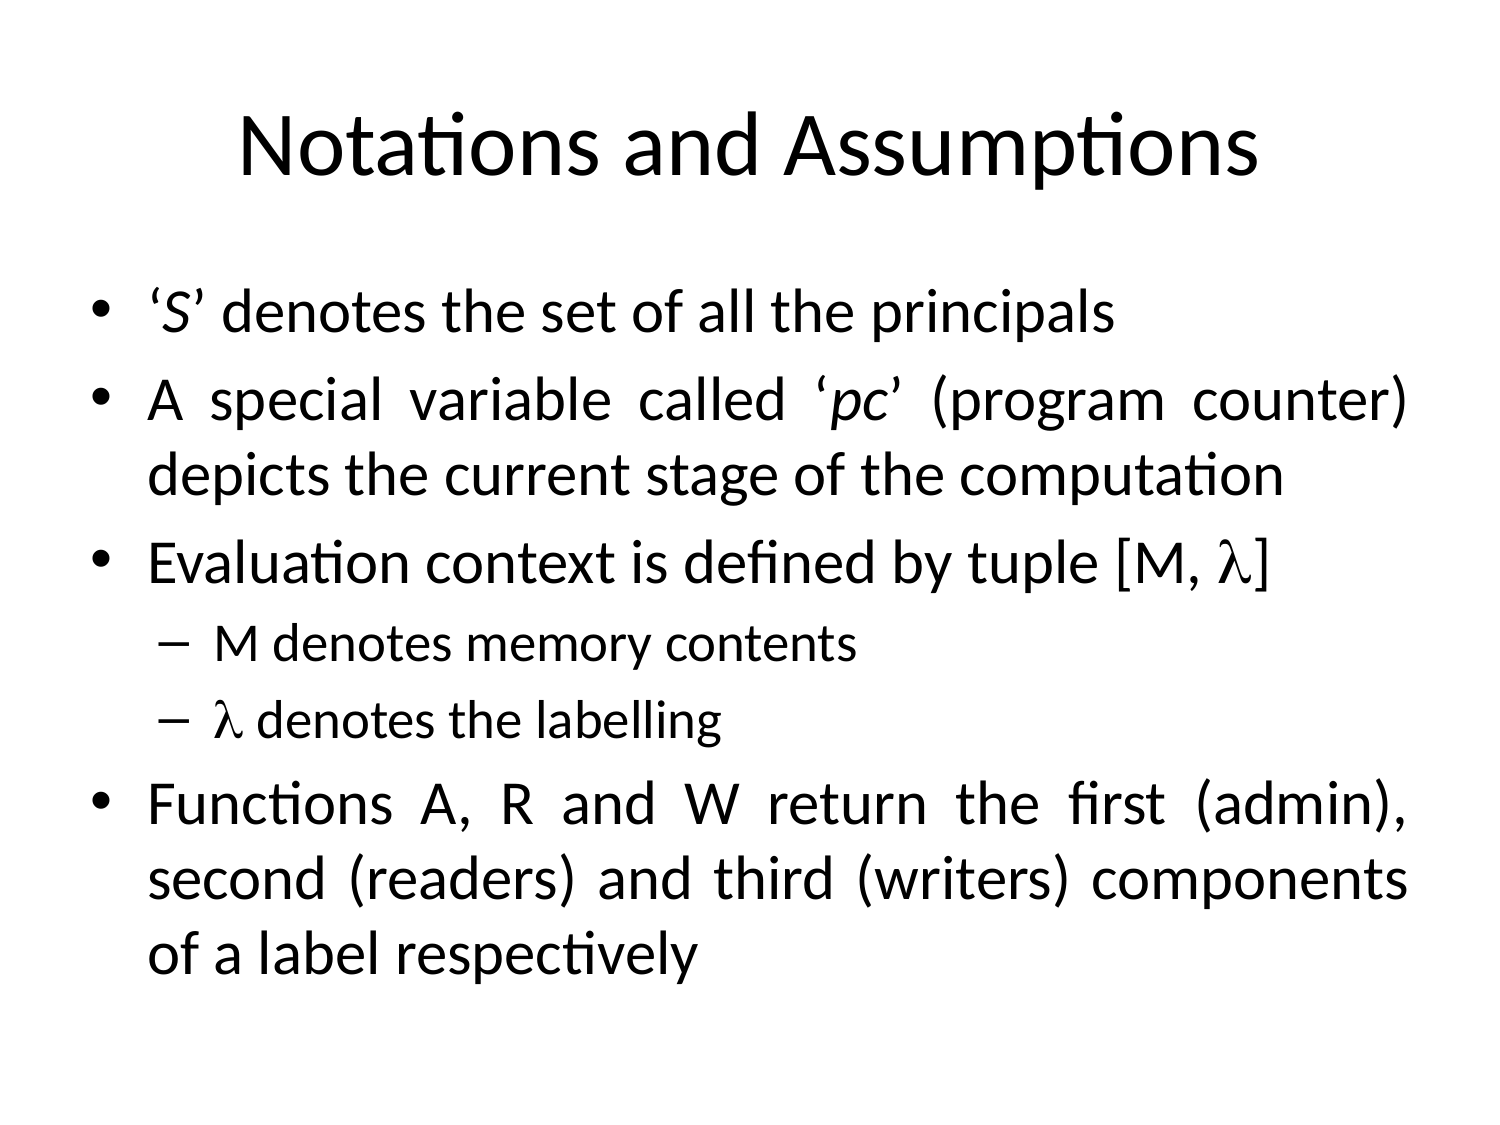

# Notations and Assumptions
‘S’ denotes the set of all the principals
A special variable called ‘pc’ (program counter) depicts the current stage of the computation
Evaluation context is defined by tuple [M, λ]
M denotes memory contents
λ denotes the labelling
Functions A, R and W return the first (admin), second (readers) and third (writers) components of a label respectively